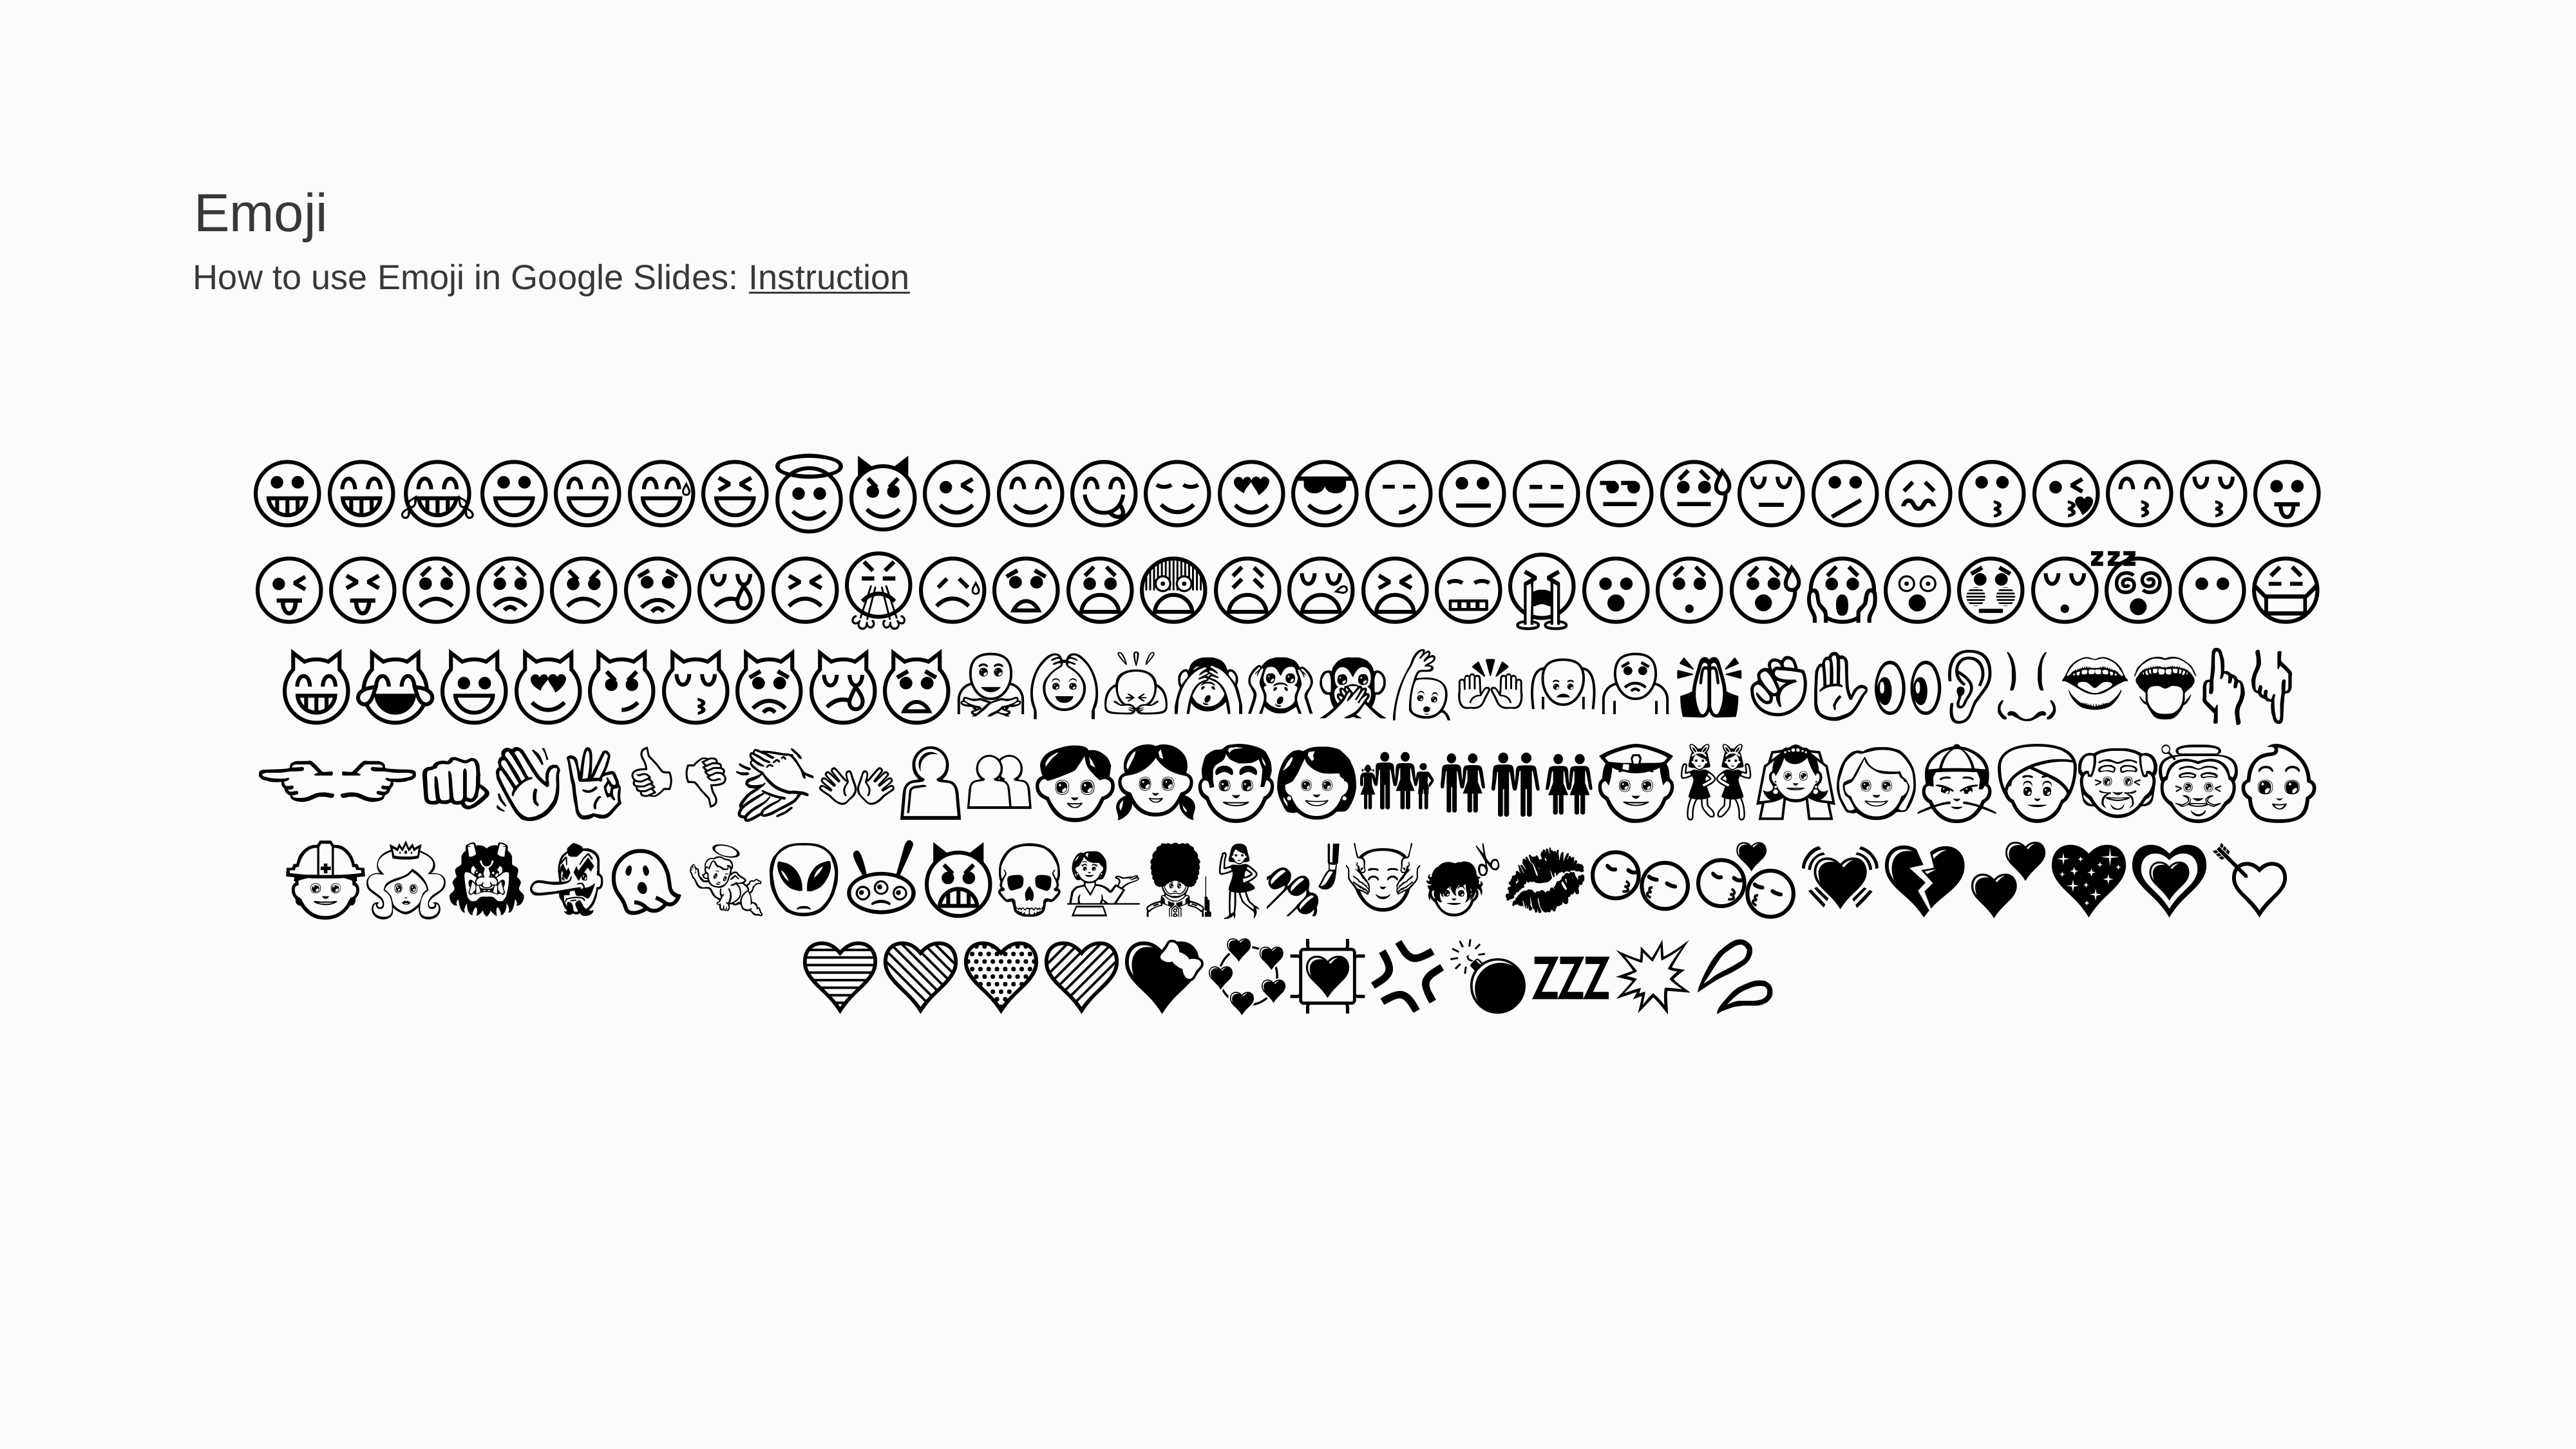

Emoji
How to use Emoji in Google Slides: Instruction
😀😁😂😃😄😅😆😇😈😉😊😋😌😍😎😏😐😑😒😓😔😕😖😗😘😙😚😛😜😝😞😟😠😡😢😣😤😥😦😧😨😩😪😫😬😭😮😯😰😱😲😳😴😵😶😷😸😹😺😻😼😽😾😿🙀🙅🙆🙇🙈🙉🙊🙋🙌🙍🙎🙏✊✋👀👂👃👄👅👆👇👈👉👊👋👌👍👎👏👐👤👥👦👧👨👩👪👫👬👭👮👯👰👱👲👳👴👵👶👷👸👹👺👻👼👽👾👿💀💁💂💃💅💆💇💋💏💑💓💔💕💖💗💘💙💚💛💜💝💞💟💢💣💤💥💦